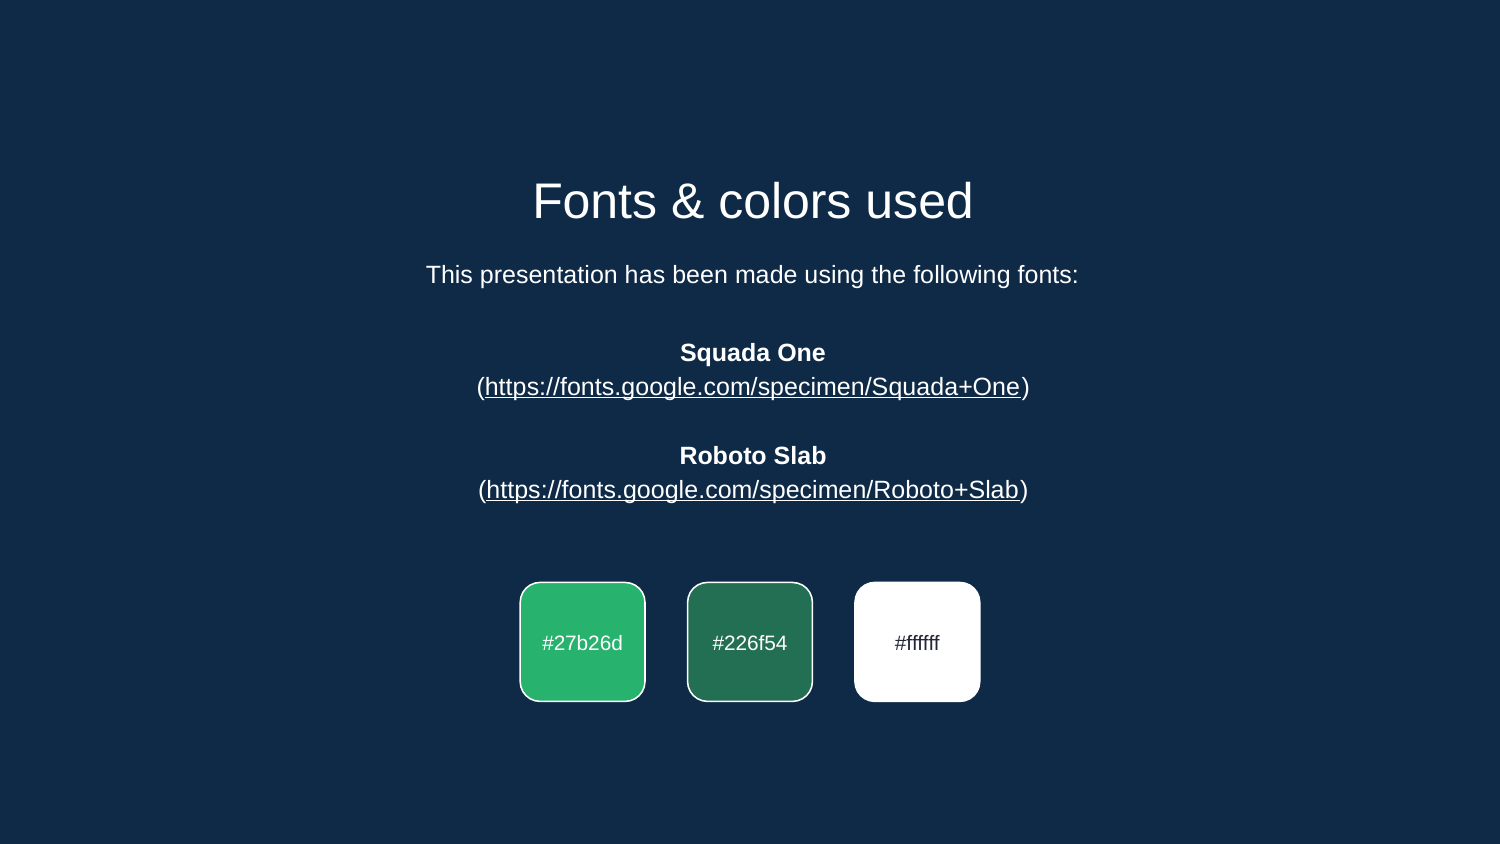

Fonts & colors used
This presentation has been made using the following fonts:

Squada One
(https://fonts.google.com/specimen/Squada+One)

Roboto Slab
(https://fonts.google.com/specimen/Roboto+Slab)

#27b26d

#226f54

#ffffff